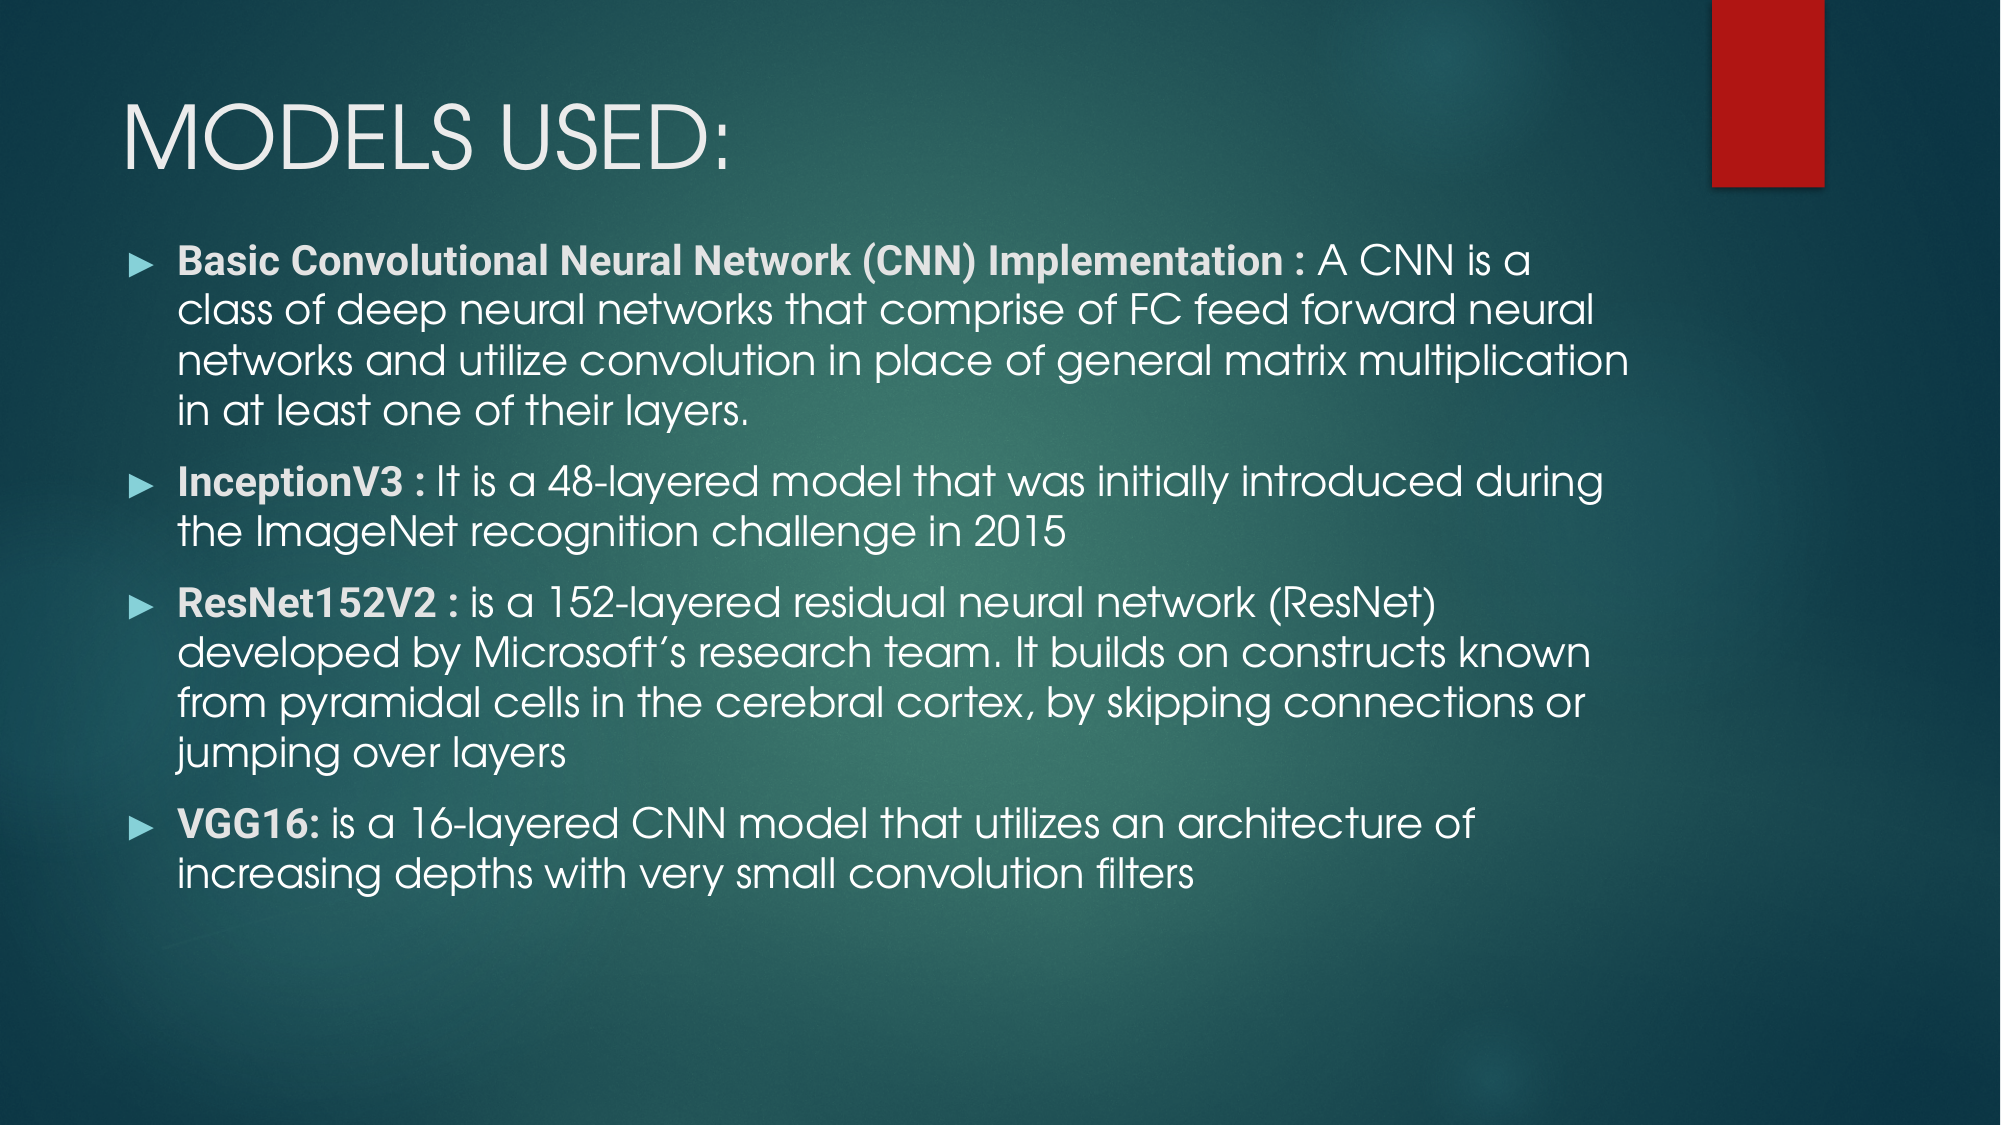

# MODELS USED:
Basic Convolutional Neural Network (CNN) Implementation : A CNN is a class of deep neural networks that comprise of FC feed forward neural networks and utilize convolution in place of general matrix multiplication in at least one of their layers.
InceptionV3 : It is a 48-layered model that was initially introduced during the ImageNet recognition challenge in 2015
ResNet152V2 : is a 152-layered residual neural network (ResNet) developed by Microsoft’s research team. It builds on constructs known from pyramidal cells in the cerebral cortex, by skipping connections or jumping over layers
VGG16: is a 16-layered CNN model that utilizes an architecture of increasing depths with very small convolution filters